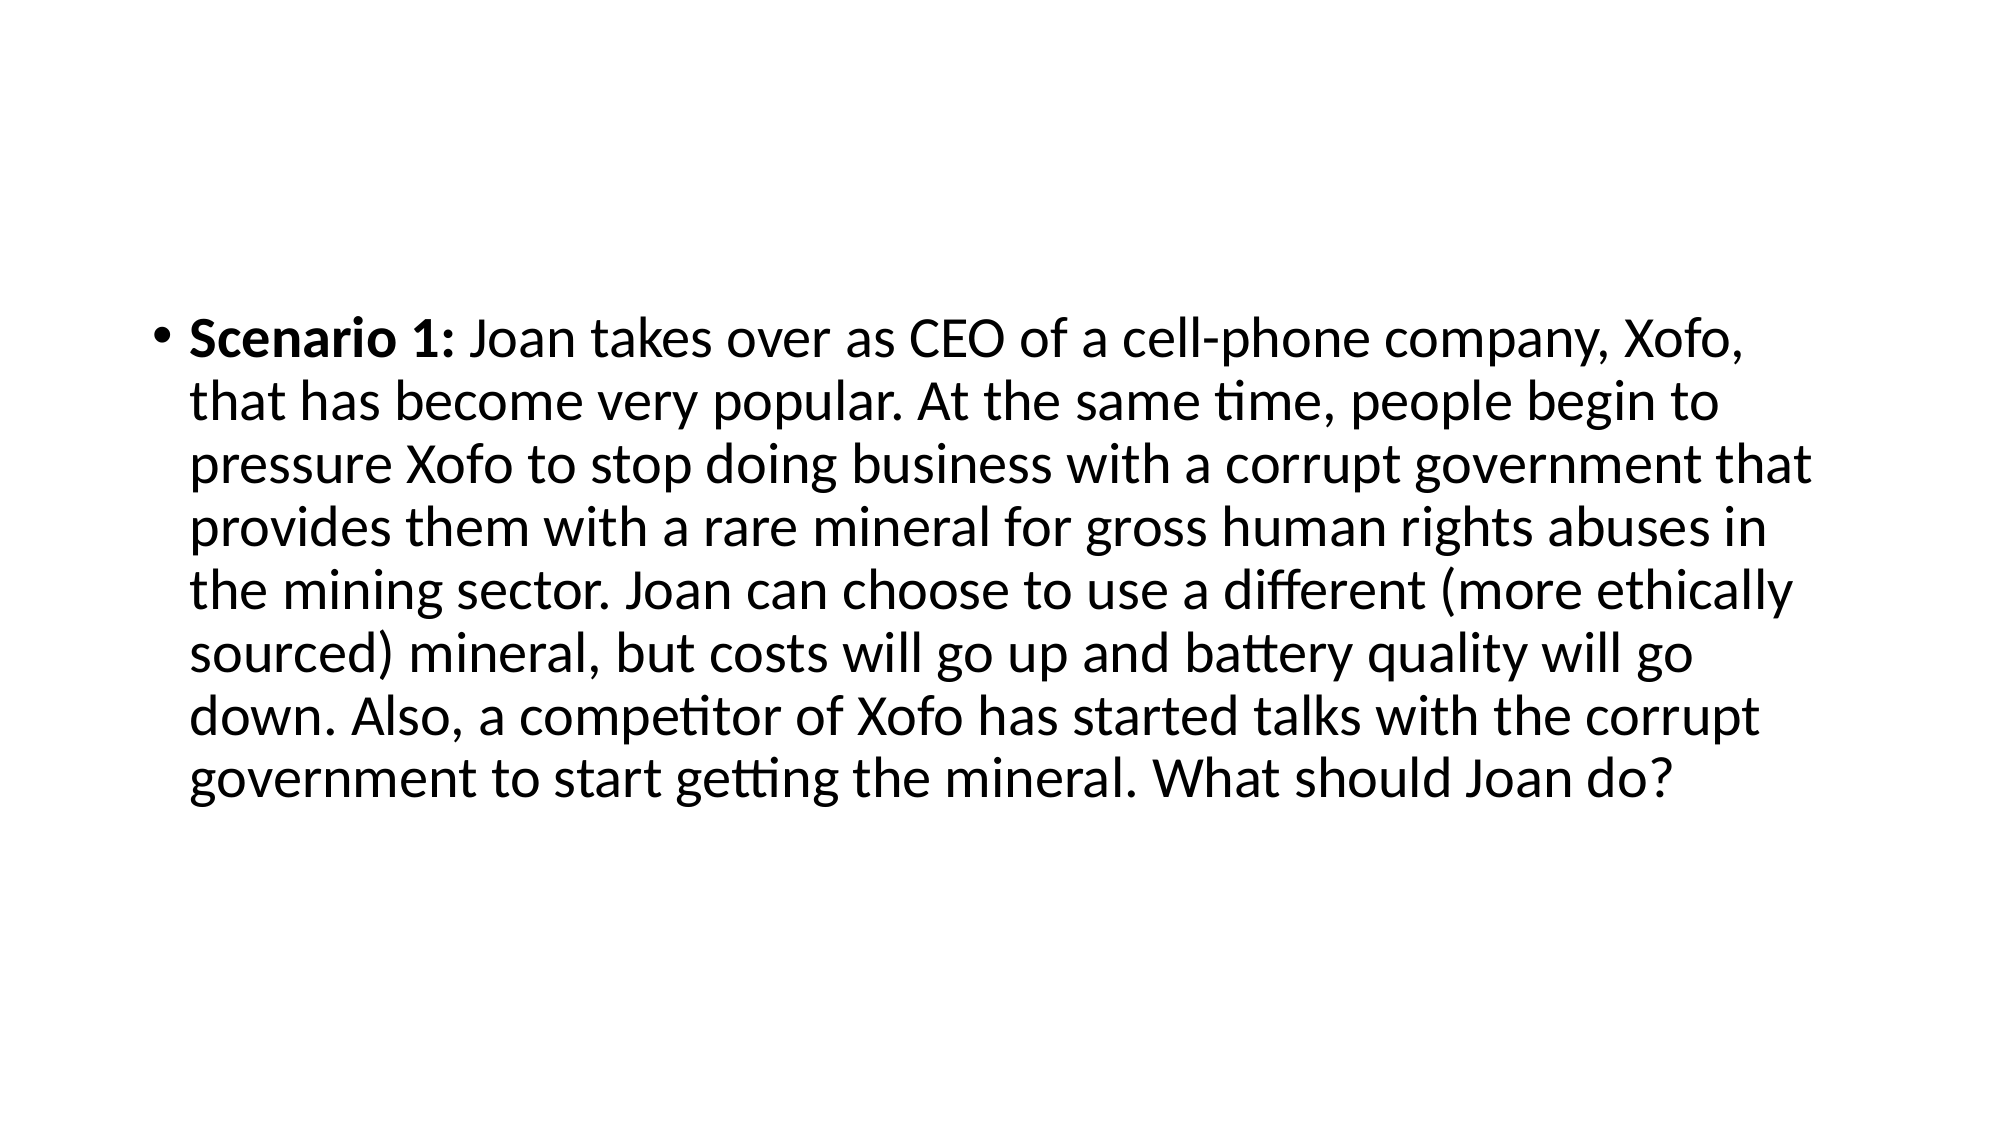

#
Scenario 1: Joan takes over as CEO of a cell-phone company, Xofo, that has become very popular. At the same time, people begin to pressure Xofo to stop doing business with a corrupt government that provides them with a rare mineral for gross human rights abuses in the mining sector. Joan can choose to use a different (more ethically sourced) mineral, but costs will go up and battery quality will go down. Also, a competitor of Xofo has started talks with the corrupt government to start getting the mineral. What should Joan do?